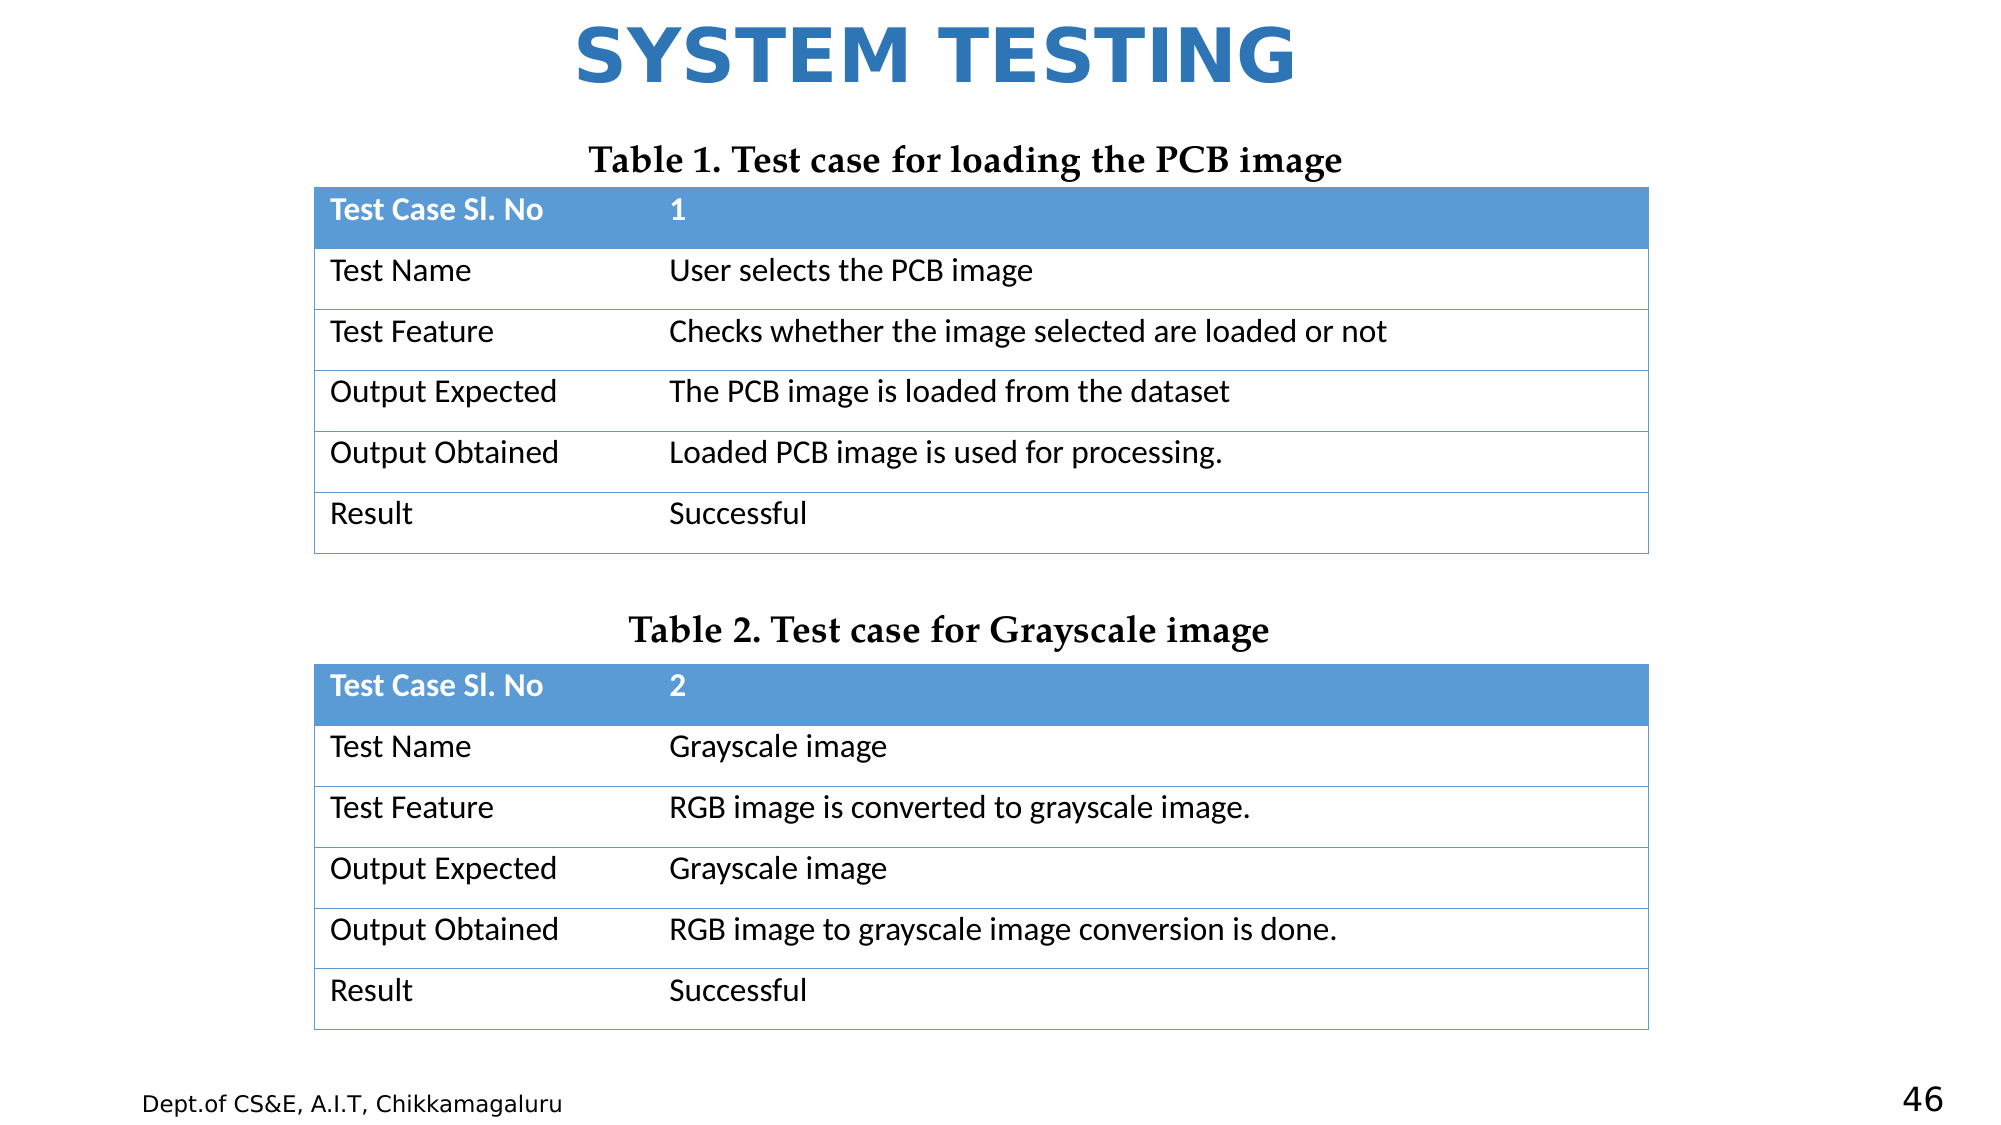

SYSTEM TESTING

Table 1. Test case for loading the PCB image
| Test Case Sl. No | 1 |
| --- | --- |
| Test Name | User selects the PCB image |
| Test Feature | Checks whether the image selected are loaded or not |
| Output Expected | The PCB image is loaded from the dataset |
| Output Obtained | Loaded PCB image is used for processing. |
| Result | Successful |
Table 2. Test case for Grayscale image
| Test Case Sl. No | 2 |
| --- | --- |
| Test Name | Grayscale image |
| Test Feature | RGB image is converted to grayscale image. |
| Output Expected | Grayscale image |
| Output Obtained | RGB image to grayscale image conversion is done. |
| Result | Successful |
46
Dept.of CS&E, A.I.T, Chikkamagaluru